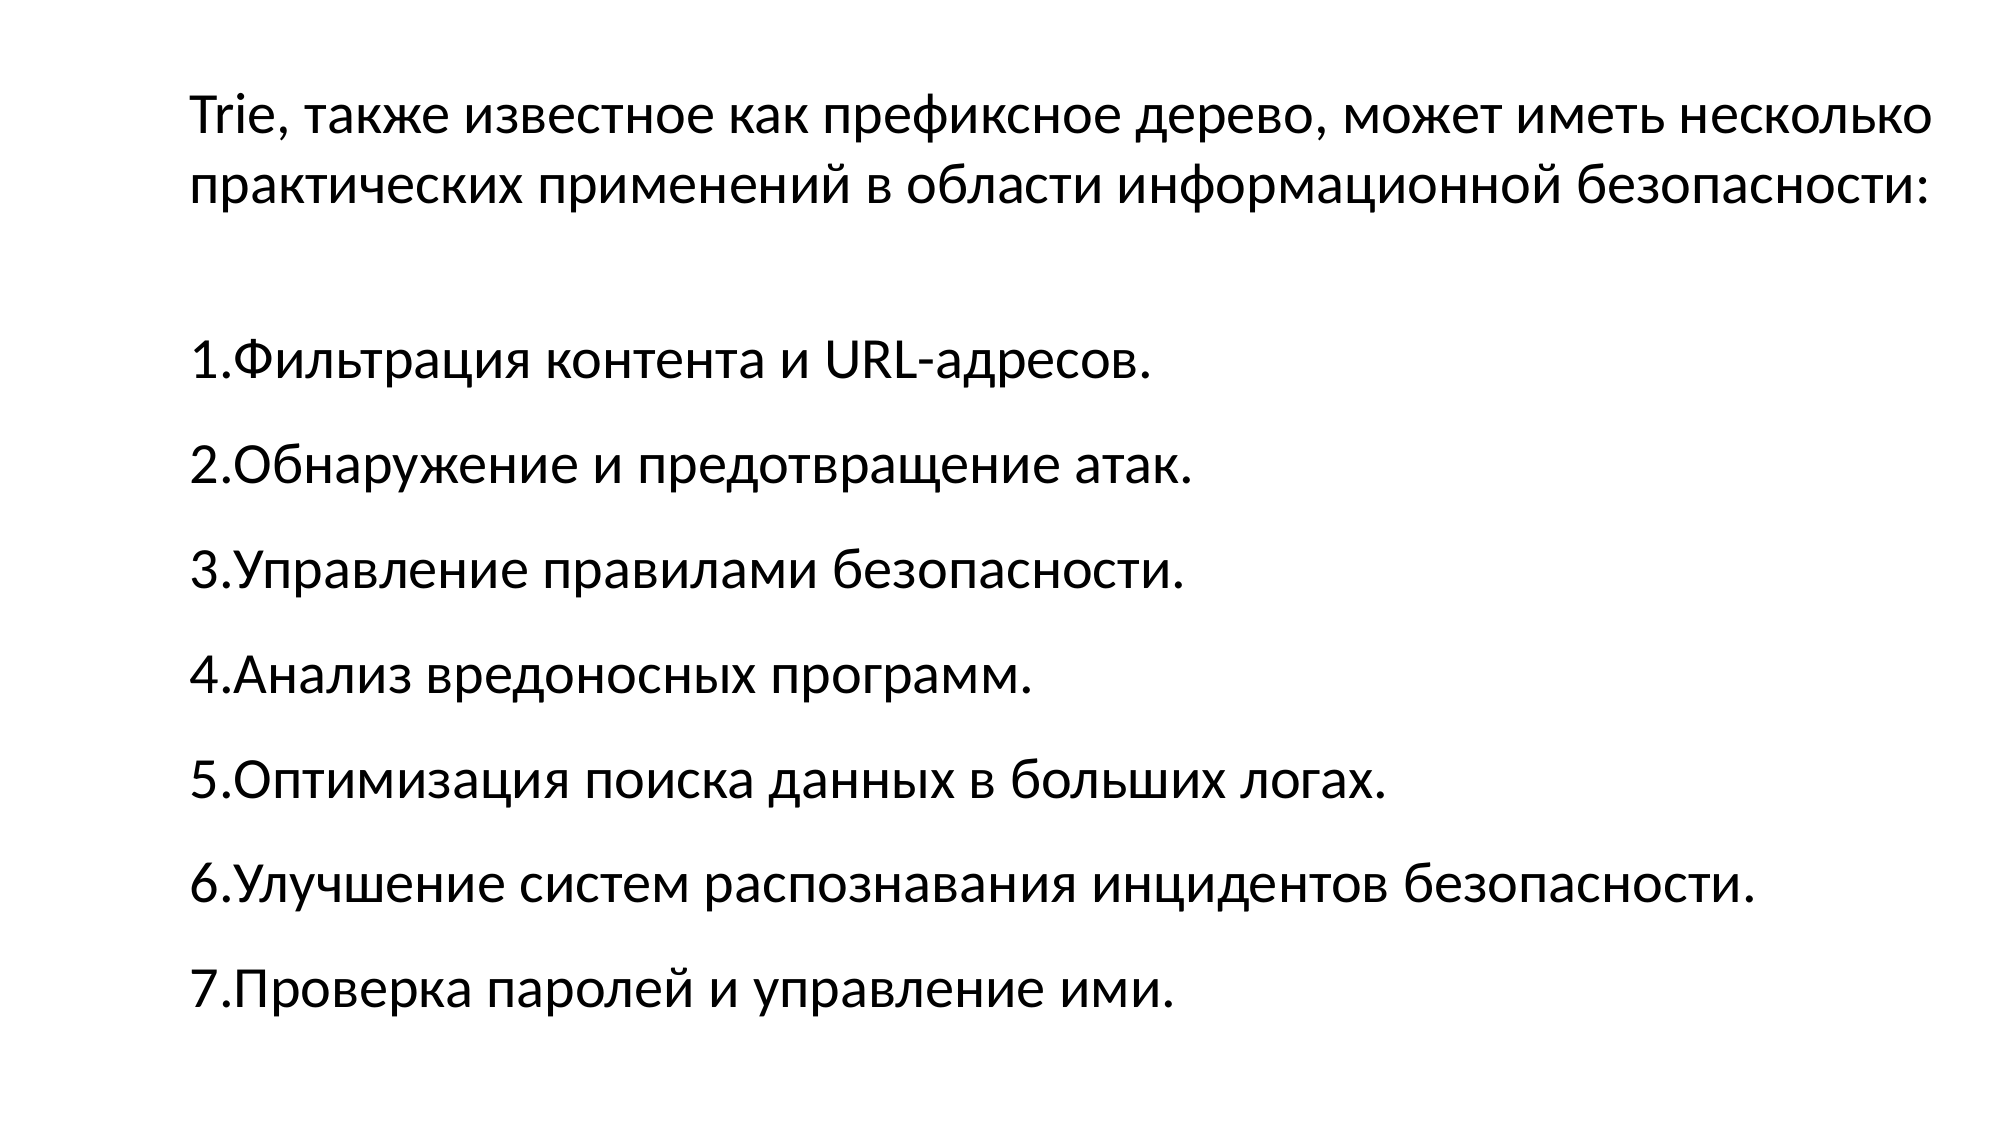

Trie, также известное как префиксное дерево, может иметь несколько практических применений в области информационной безопасности:

Фильтрация контента и URL-адресов.
Обнаружение и предотвращение атак.
Управление правилами безопасности.
Анализ вредоносных программ.
Оптимизация поиска данных в больших логах.
Улучшение систем распознавания инцидентов безопасности.
Проверка паролей и управление ими.